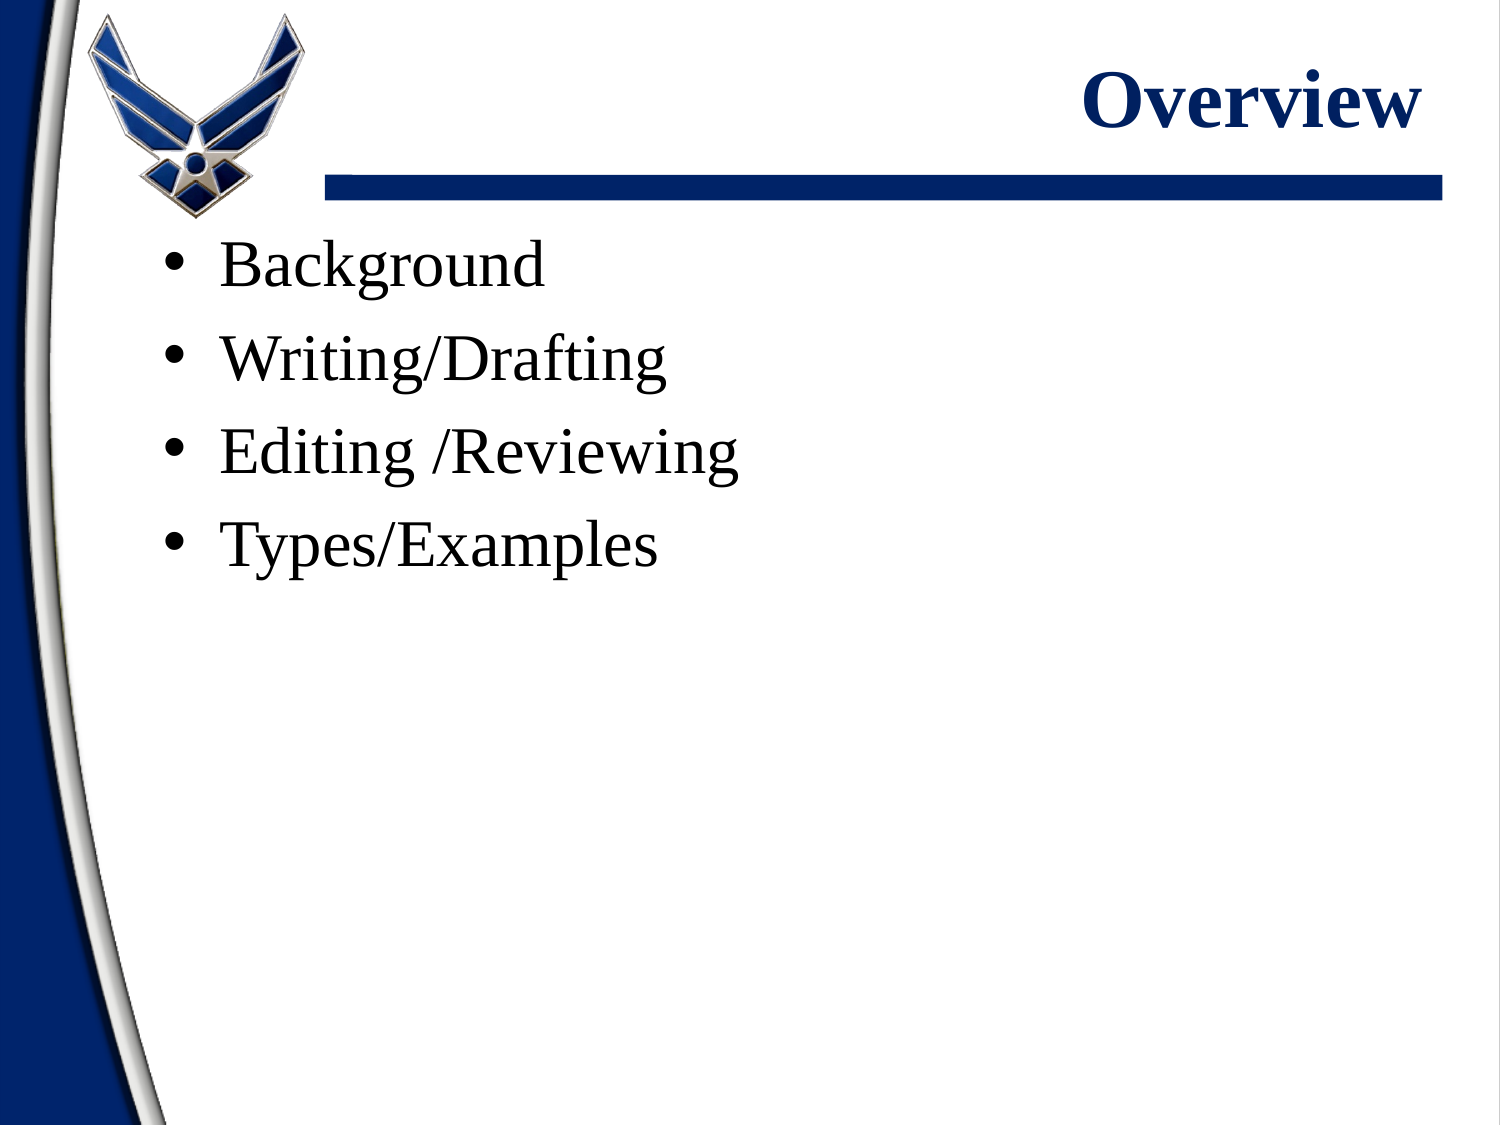

# Overview
Background
Writing/Drafting
Editing /Reviewing
Types/Examples